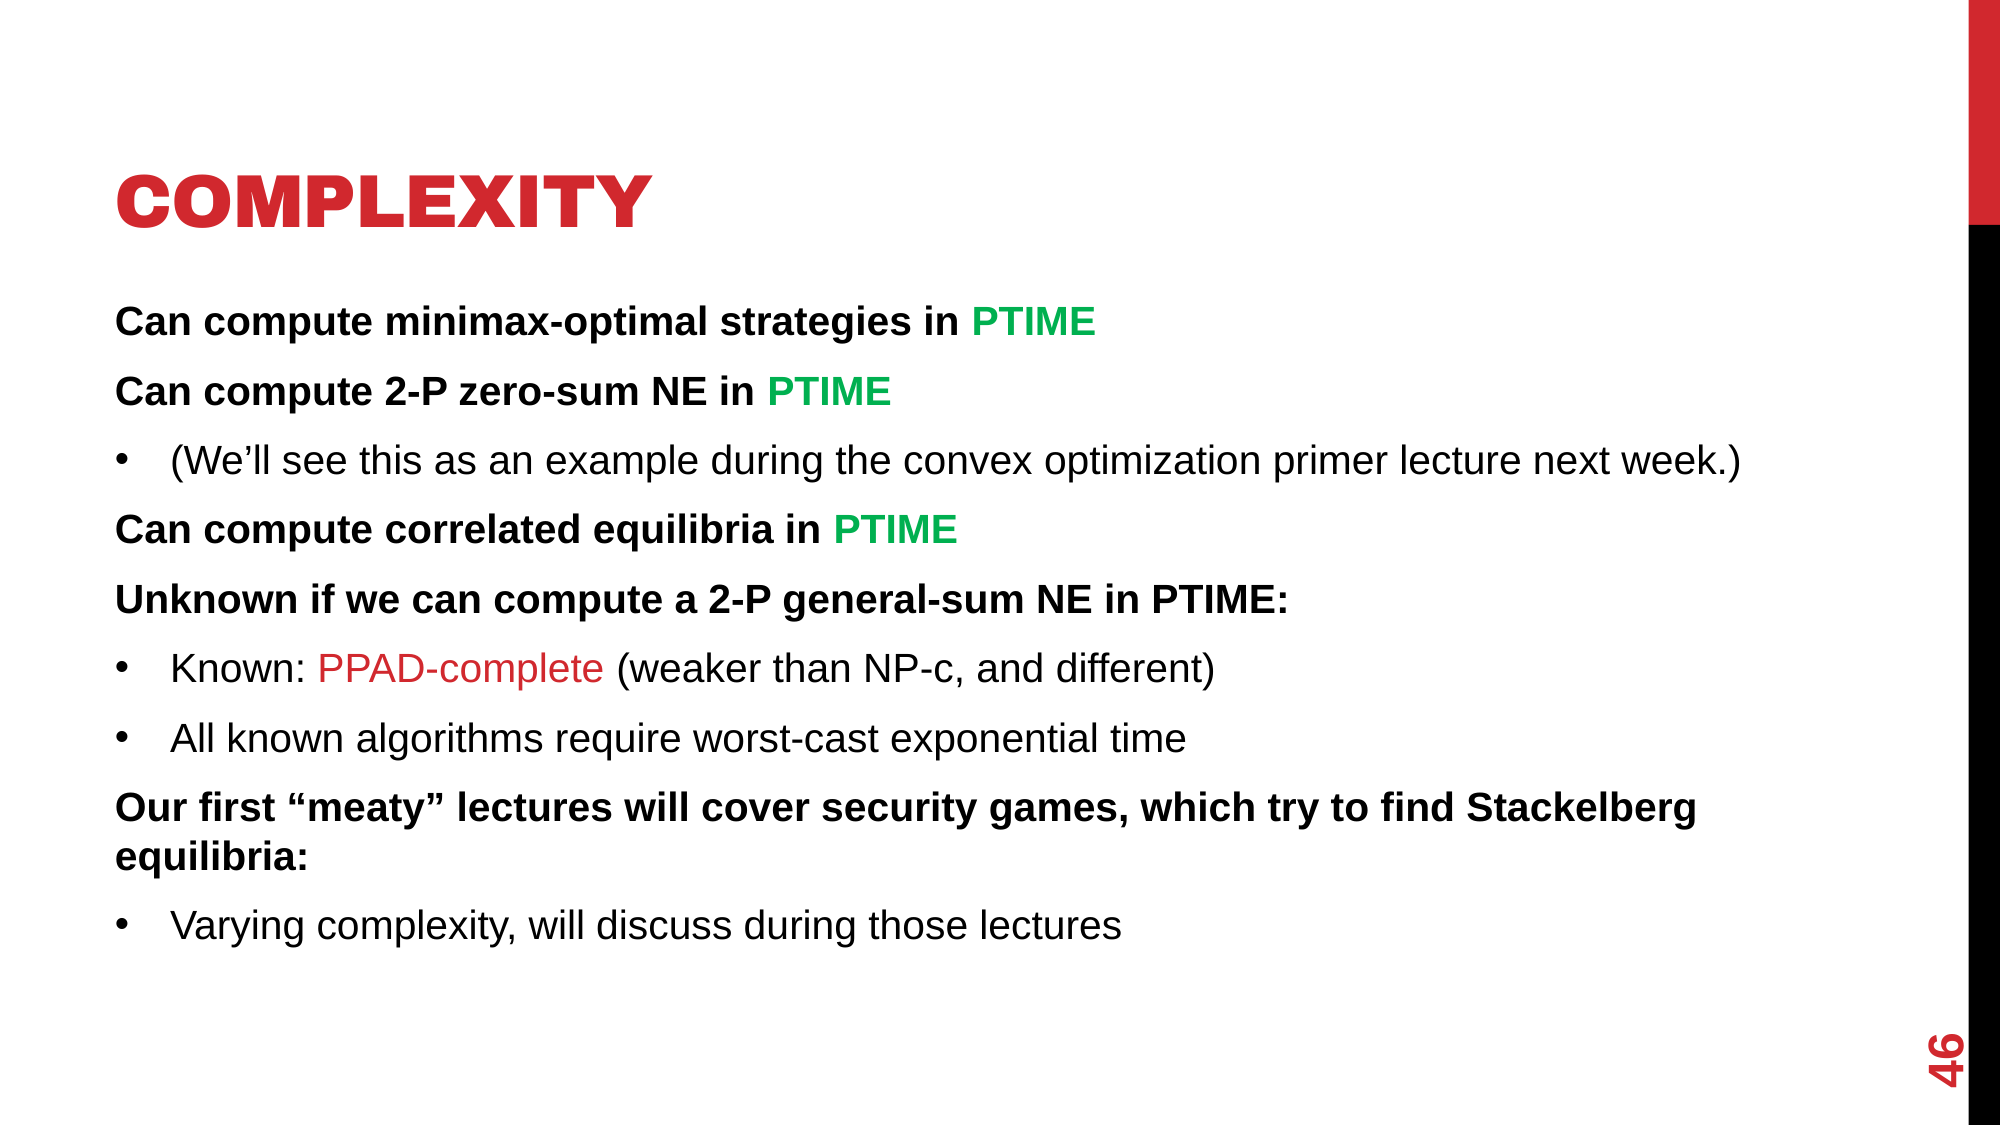

# Complexity
Can compute minimax-optimal strategies in PTIME
Can compute 2-P zero-sum NE in PTIME
(We’ll see this as an example during the convex optimization primer lecture next week.)
Can compute correlated equilibria in PTIME
Unknown if we can compute a 2-P general-sum NE in PTIME:
Known: PPAD-complete (weaker than NP-c, and different)
All known algorithms require worst-cast exponential time
Our first “meaty” lectures will cover security games, which try to find Stackelberg equilibria:
Varying complexity, will discuss during those lectures
46